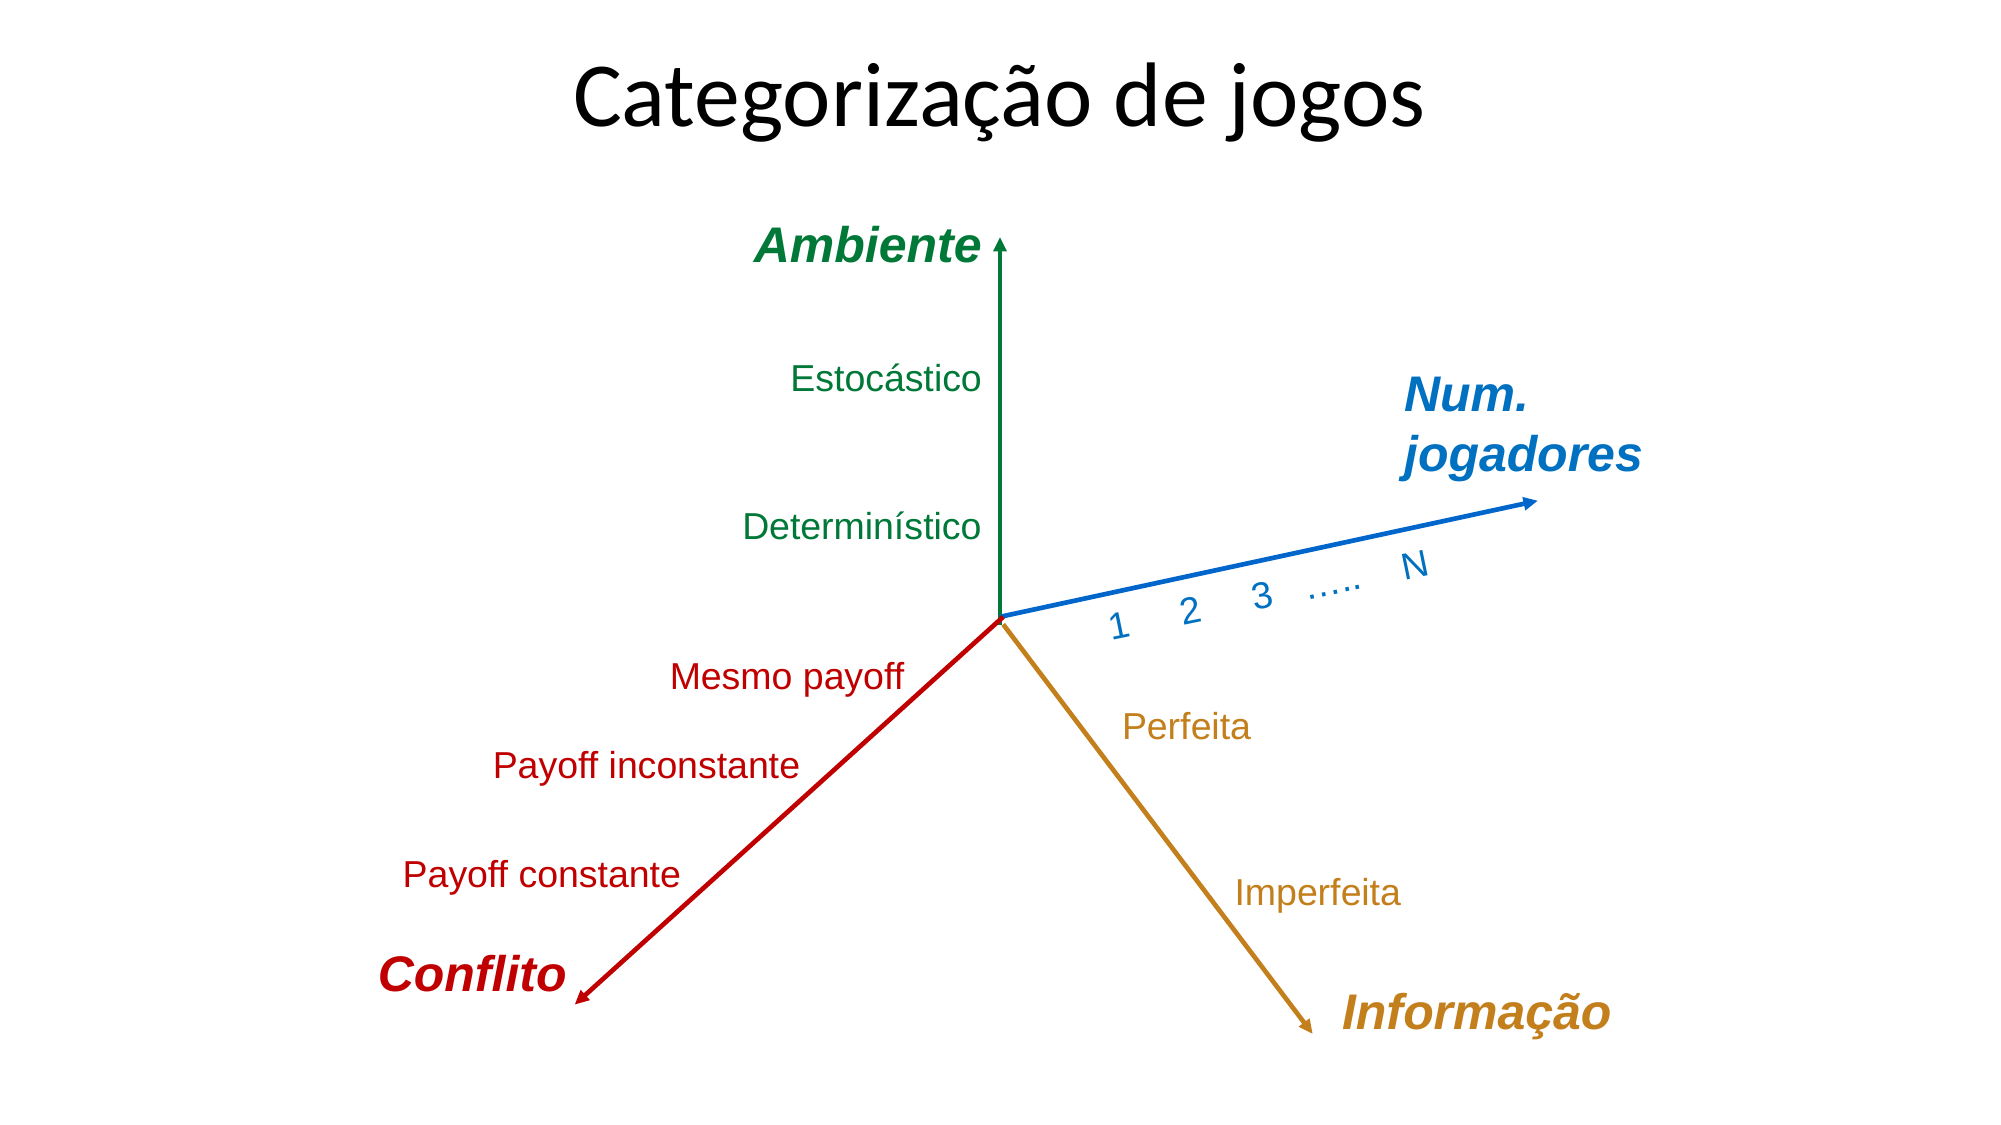

# Categorização de jogos
Ambiente
Estocástico
Num.
jogadores
Determinístico
1     2     3   …..    N
Mesmo payoff
Perfeita
Payoff inconstante
Payoff constante
Imperfeita
Conflito
Informação